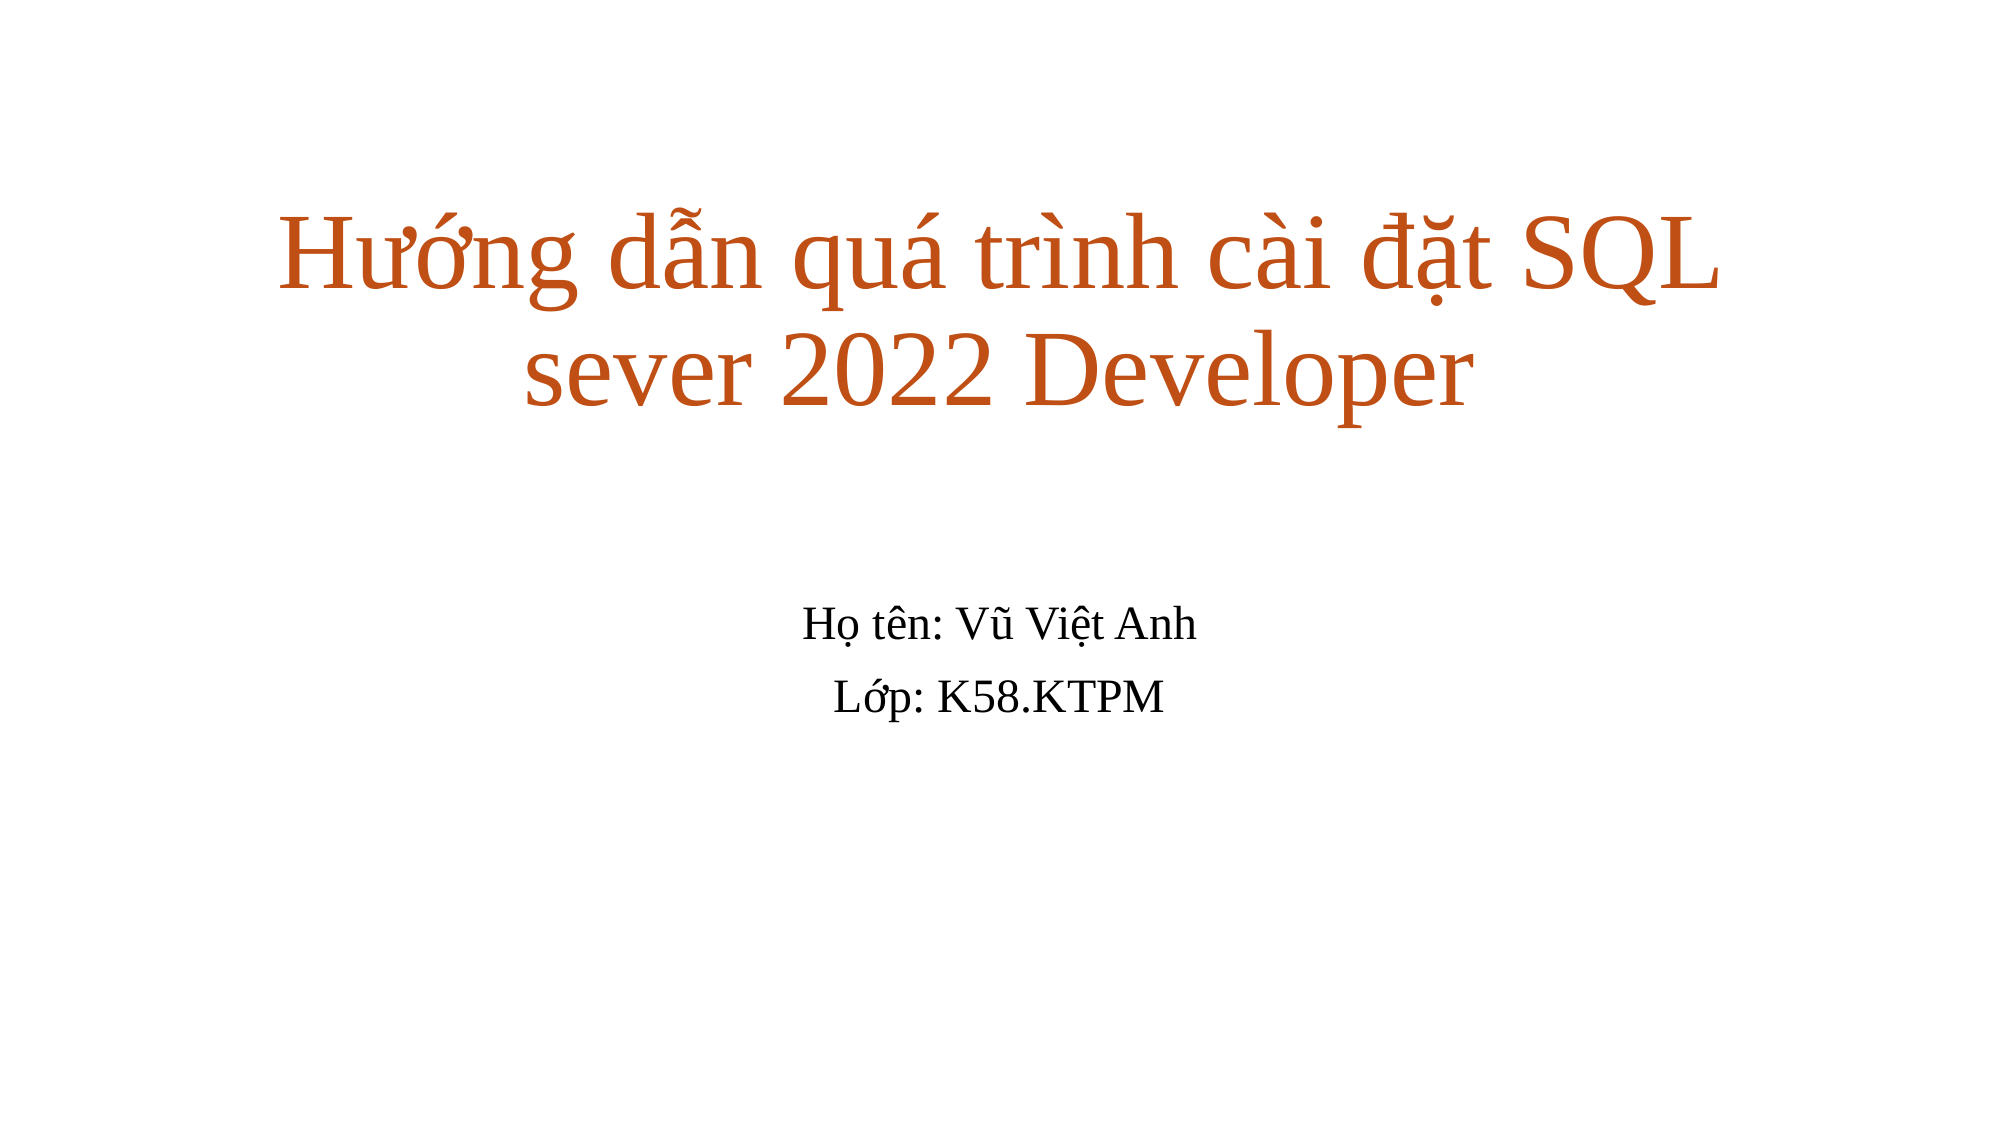

# Hướng dẫn quá trình cài đặt SQL sever 2022 Developer
Họ tên: Vũ Việt Anh
Lớp: K58.KTPM